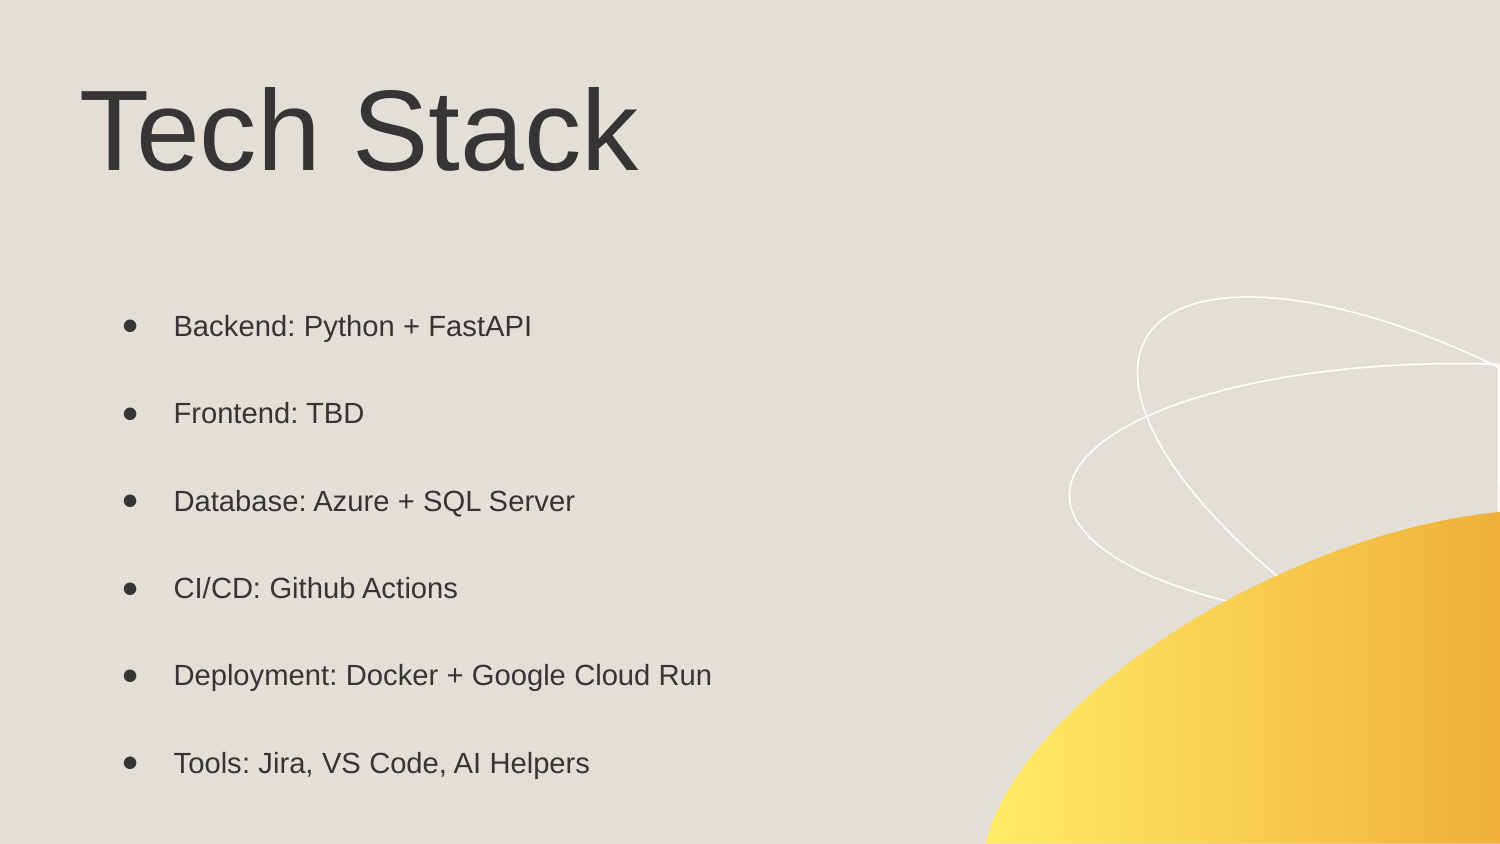

Tech Stack
Backend: Python + FastAPI
Frontend: TBD
Database: Azure + SQL Server
CI/CD: Github Actions
Deployment: Docker + Google Cloud Run
Tools: Jira, VS Code, AI Helpers